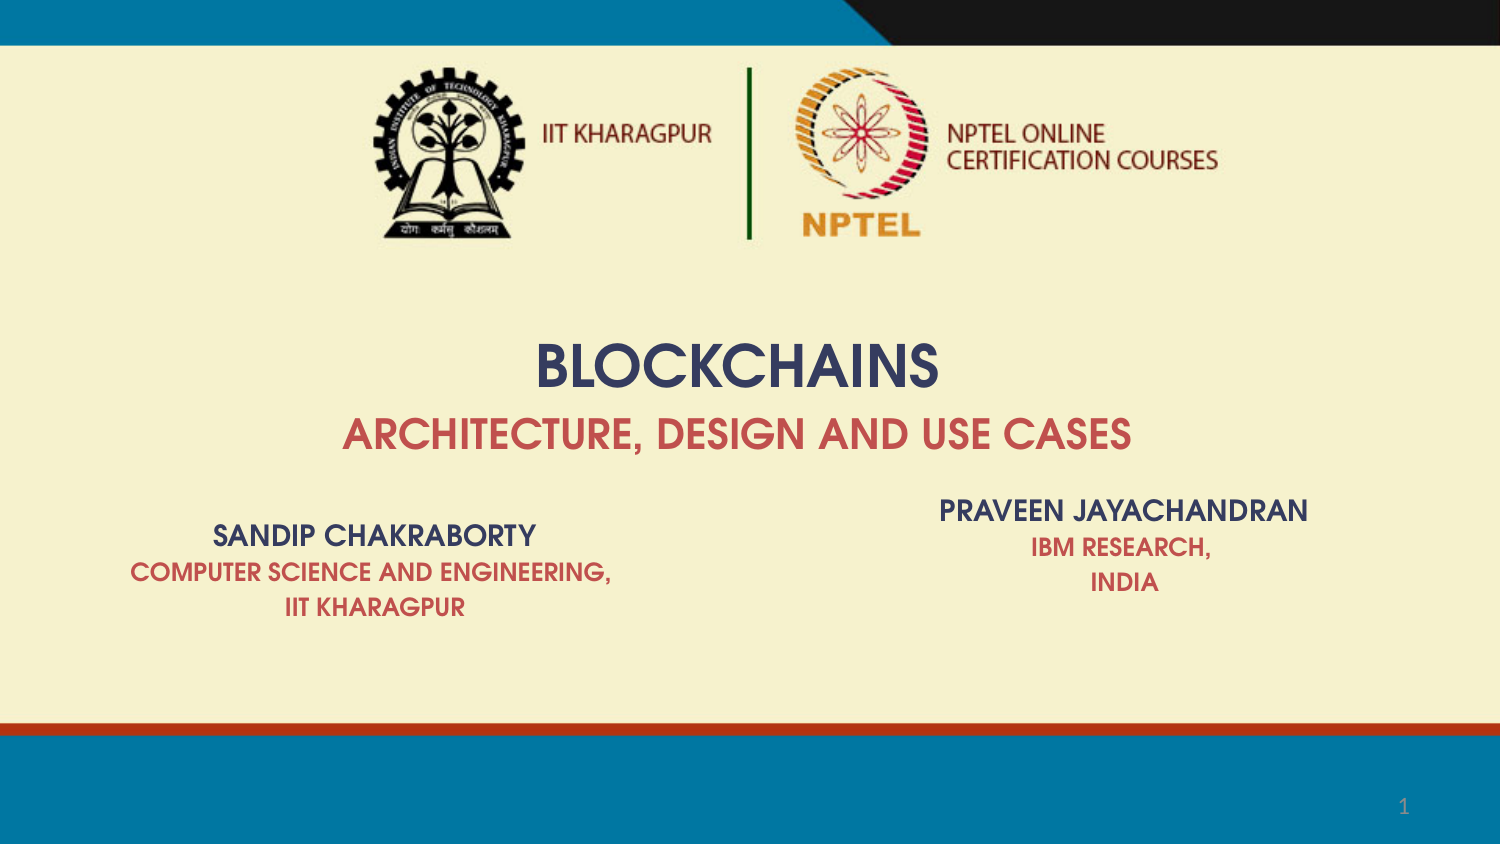

BLOCKCHAINS
ARCHITECTURE, DESIGN AND USE CASES
PRAVEEN JAYACHANDRAN
IBM RESEARCH,
INDIA
SANDIP CHAKRABORTY
COMPUTER SCIENCE AND ENGINEERING,
IIT KHARAGPUR
1